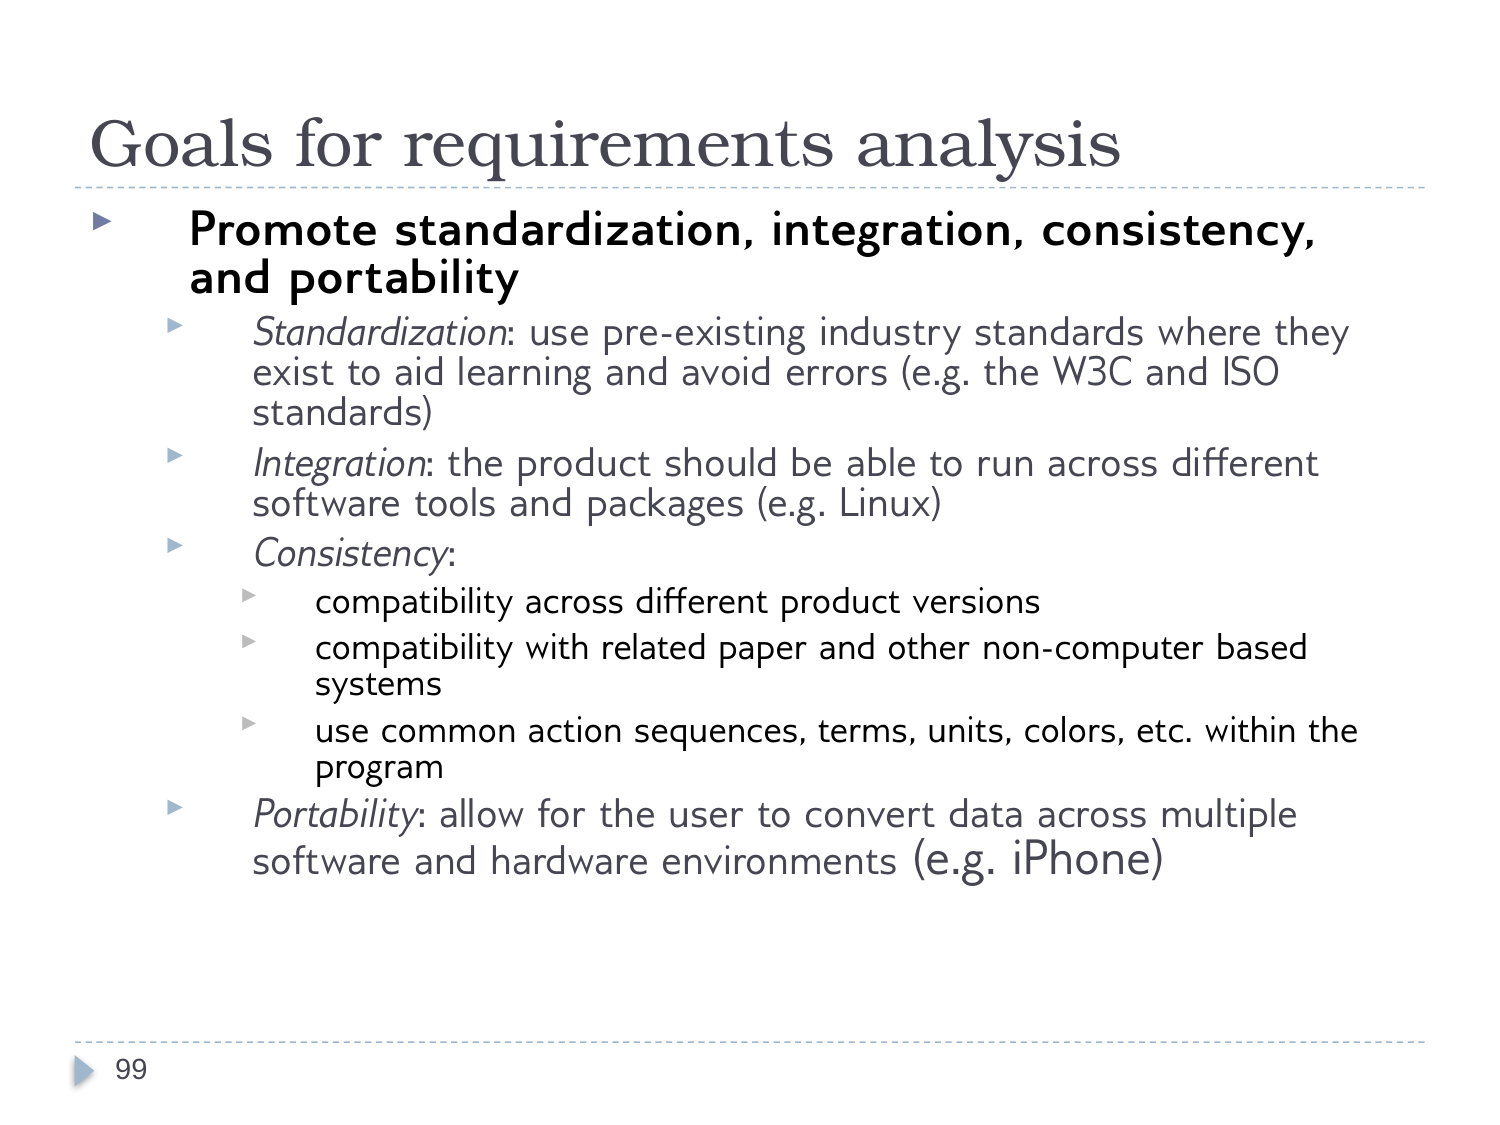

# Goals for requirements analysis
Promote standardization, integration, consistency, and portability
Standardization: use pre-existing industry standards where they exist to aid learning and avoid errors (e.g. the W3C and ISO standards)
Integration: the product should be able to run across different software tools and packages (e.g. Linux)
Consistency:
compatibility across different product versions
compatibility with related paper and other non-computer based systems
use common action sequences, terms, units, colors, etc. within the program
Portability: allow for the user to convert data across multiple software and hardware environments (e.g. iPhone)
99